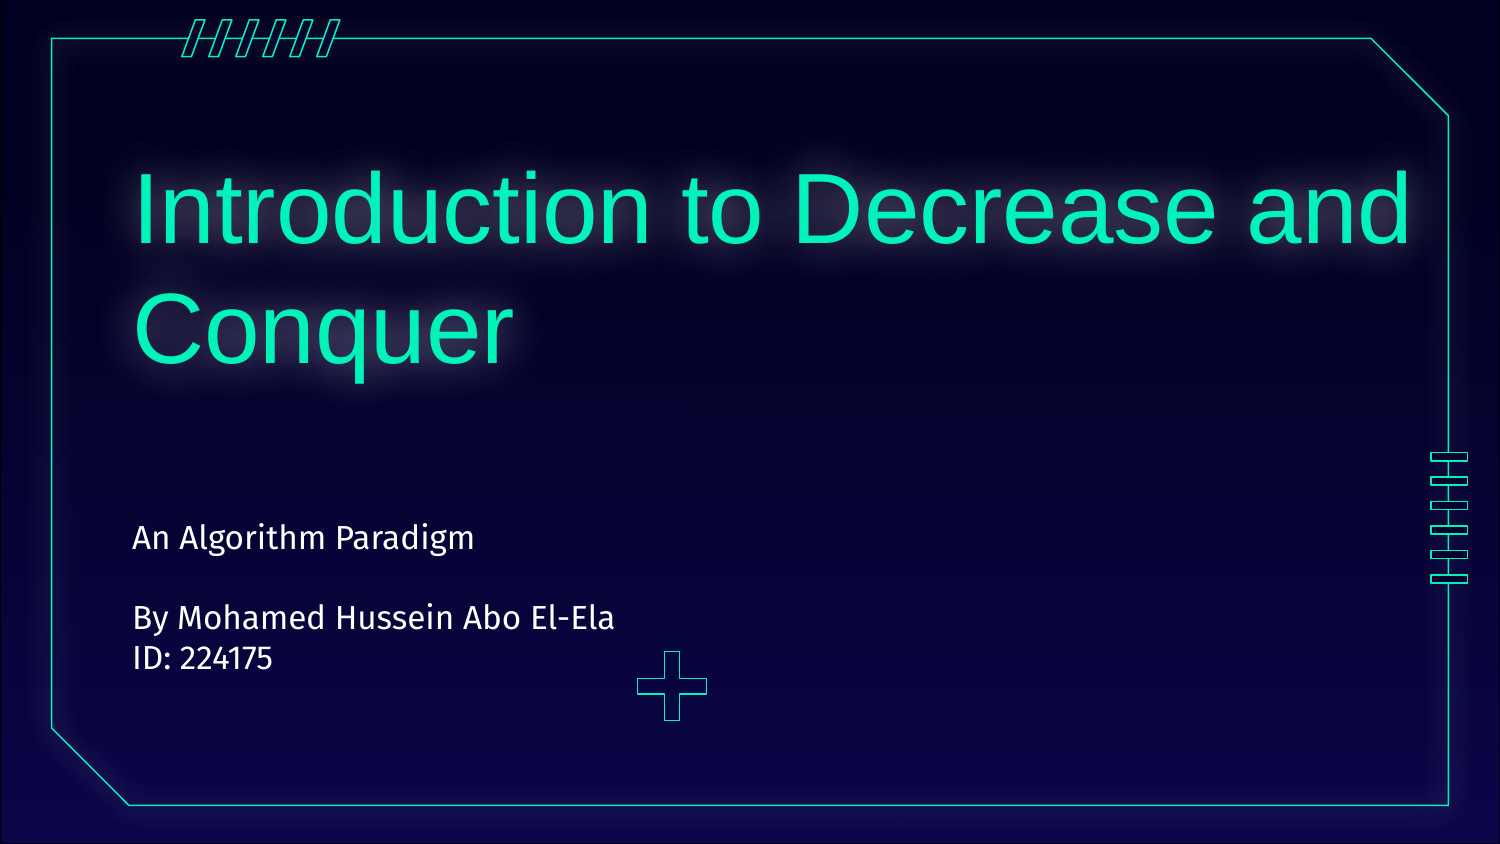

# Introduction to Decrease and Conquer
An Algorithm Paradigm

By Mohamed Hussein Abo El-Ela
ID: 224175